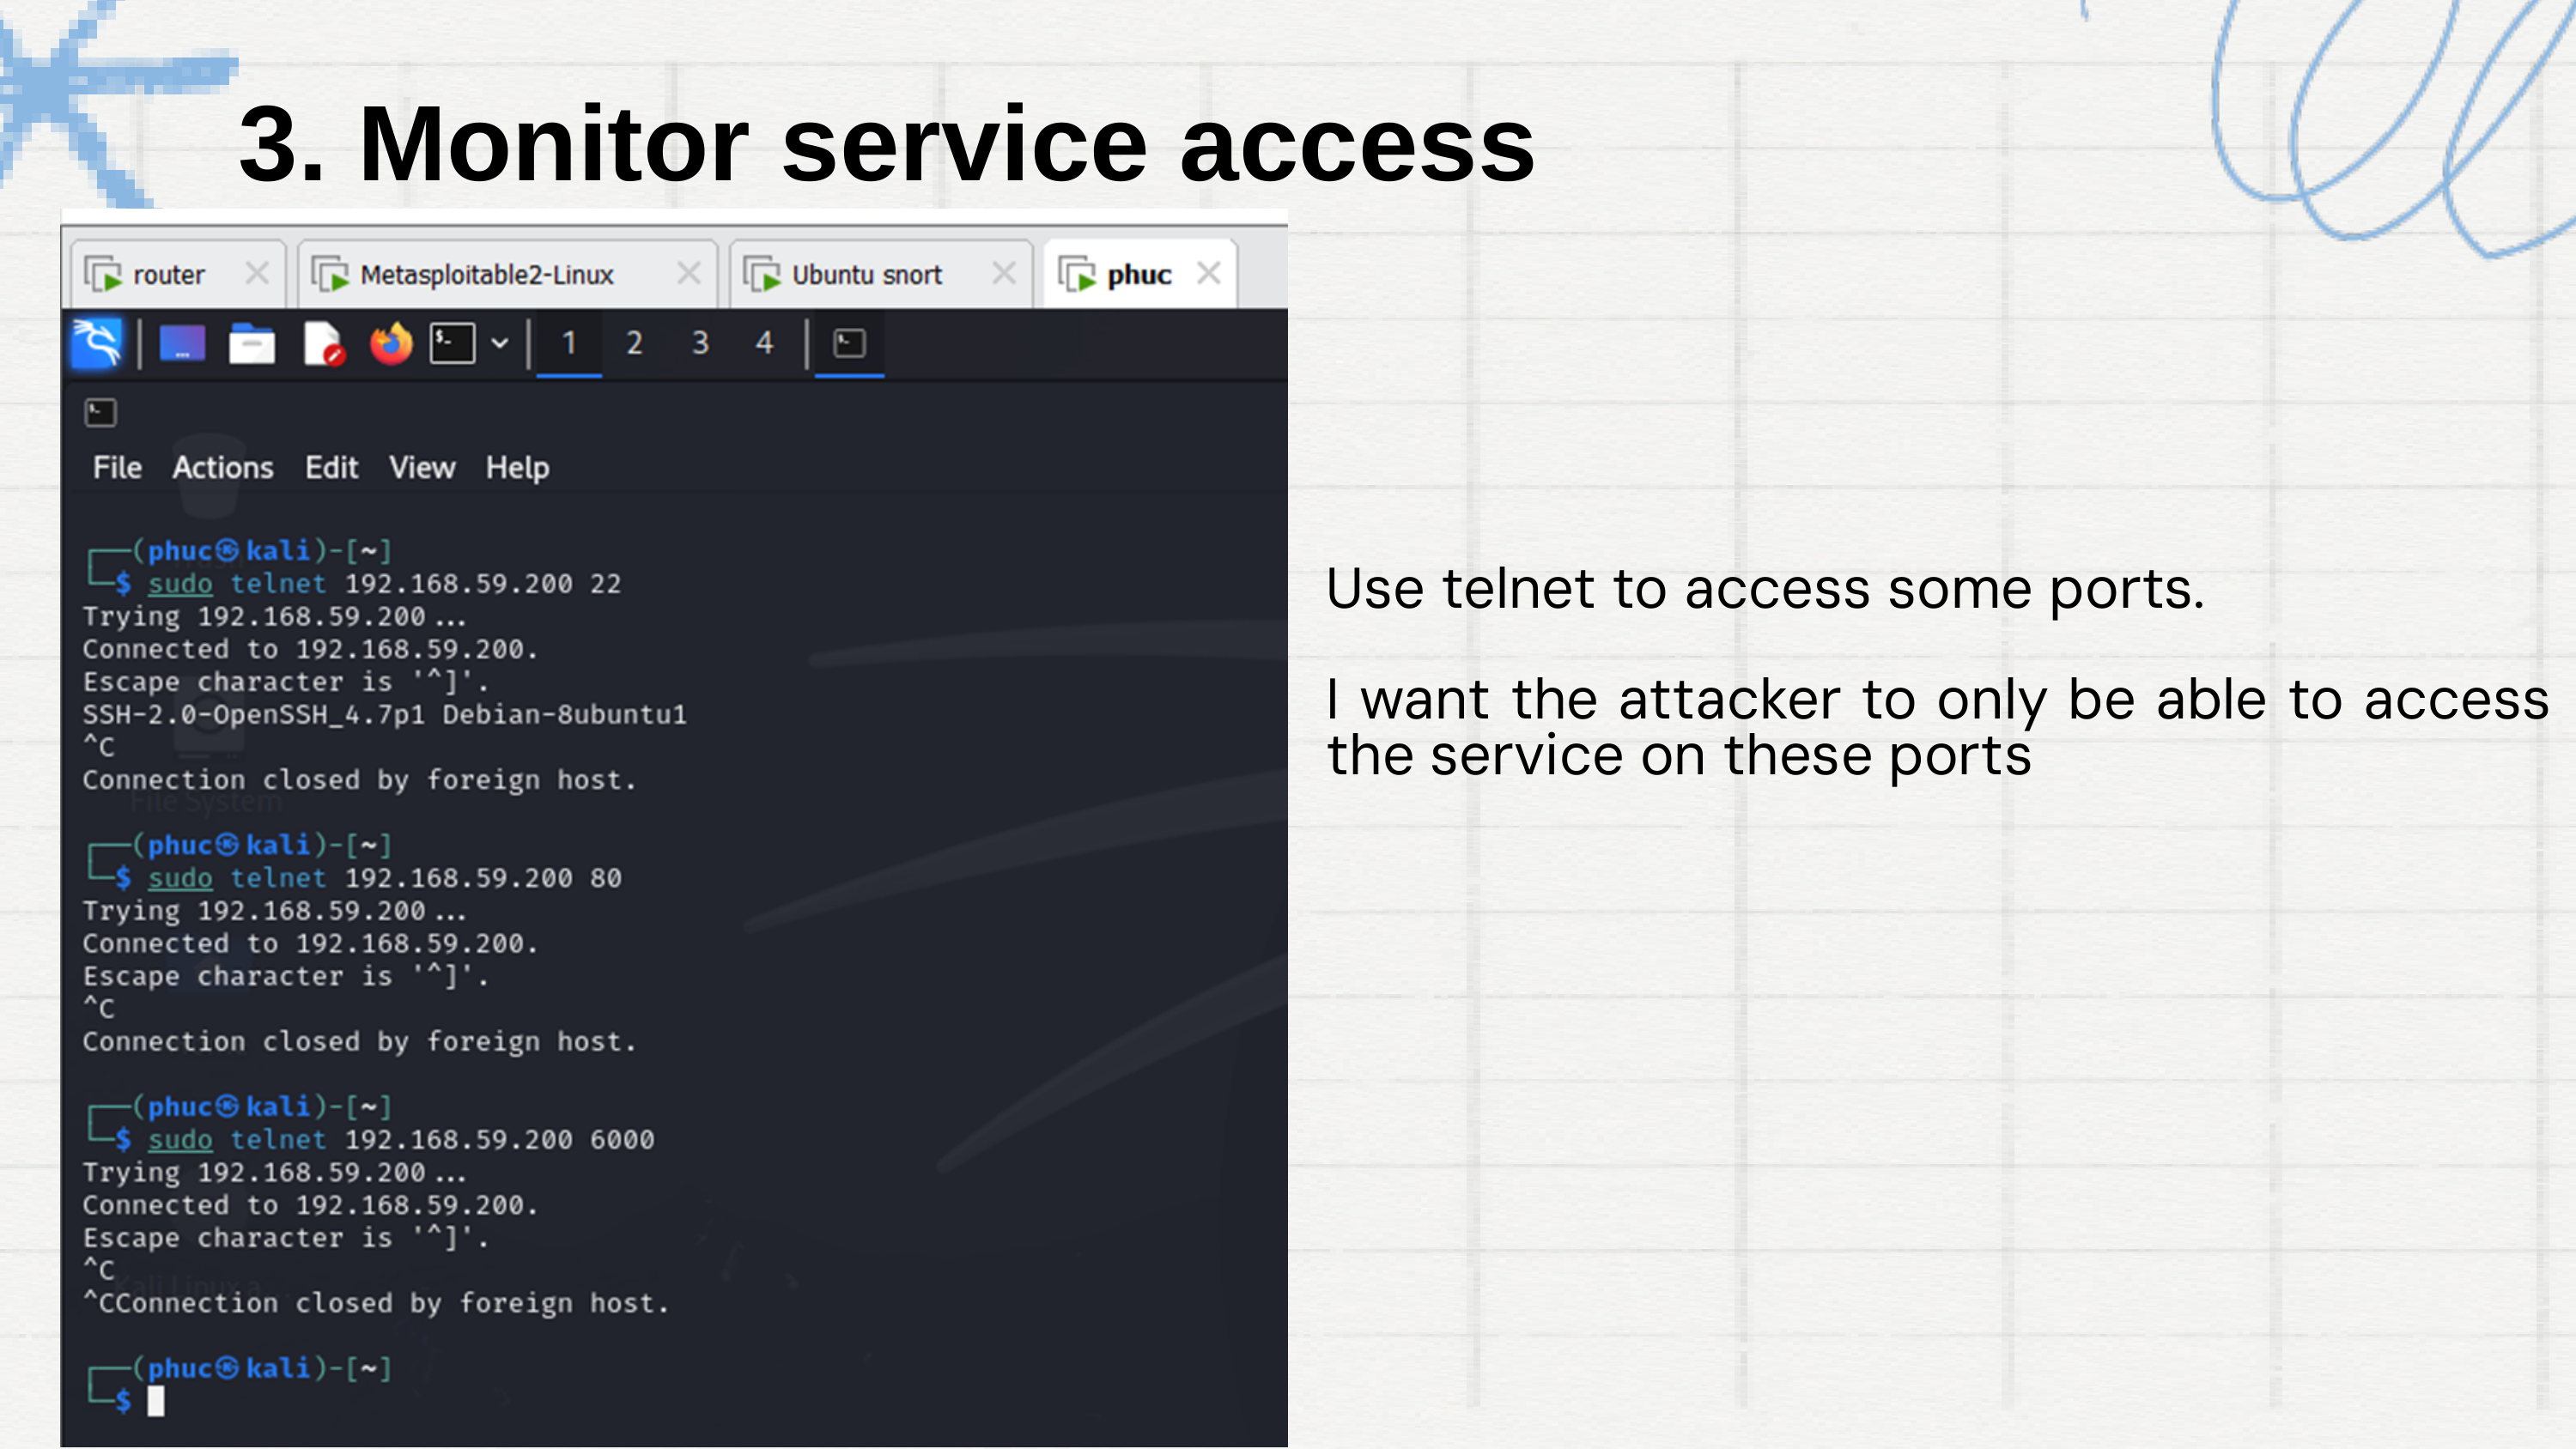

3. Monitor service access

Use telnet to access some ports.

I want the attacker to only be able to access the service on these ports